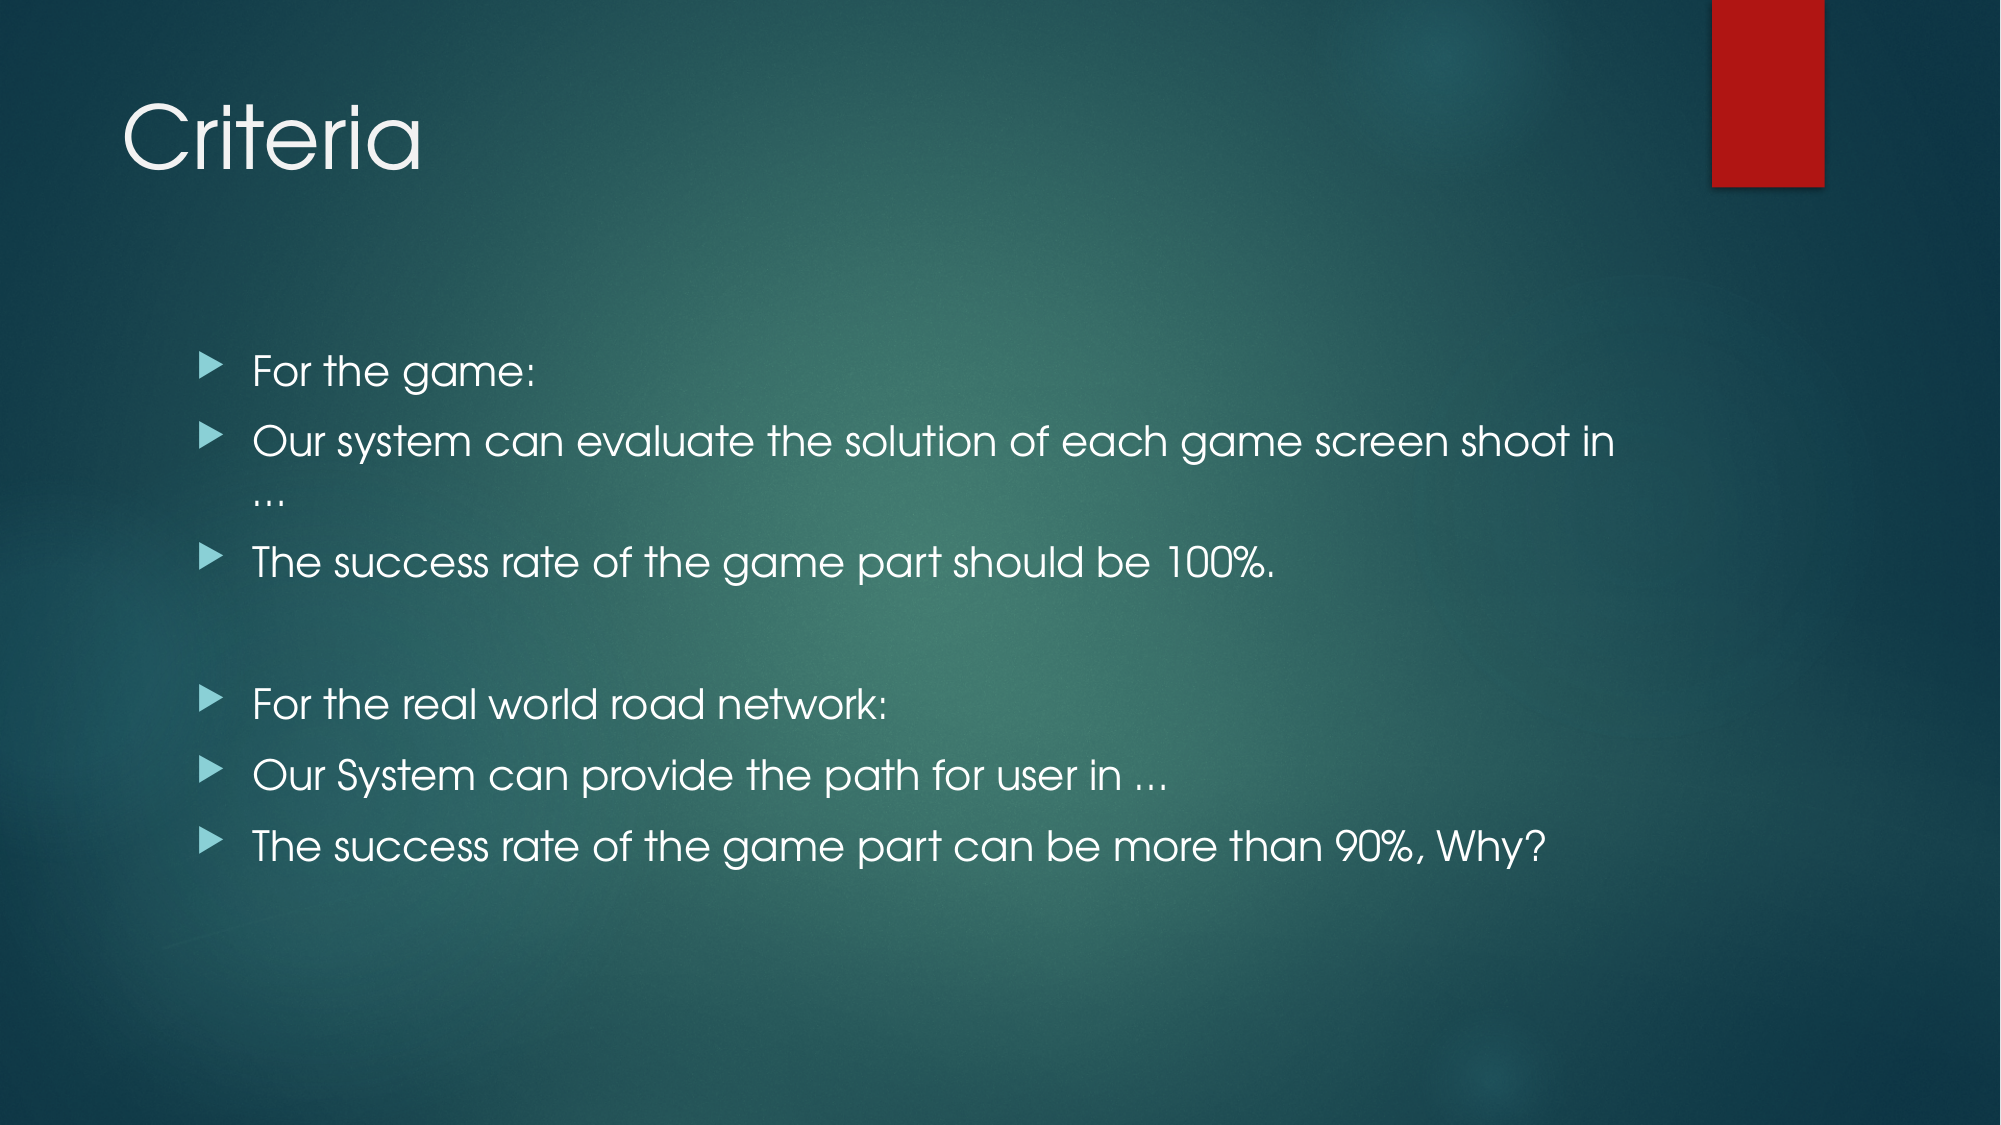

# Criteria
For the game:
Our system can evaluate the solution of each game screen shoot in …
The success rate of the game part should be 100%.

For the real world road network:
Our System can provide the path for user in …
The success rate of the game part can be more than 90%, Why?